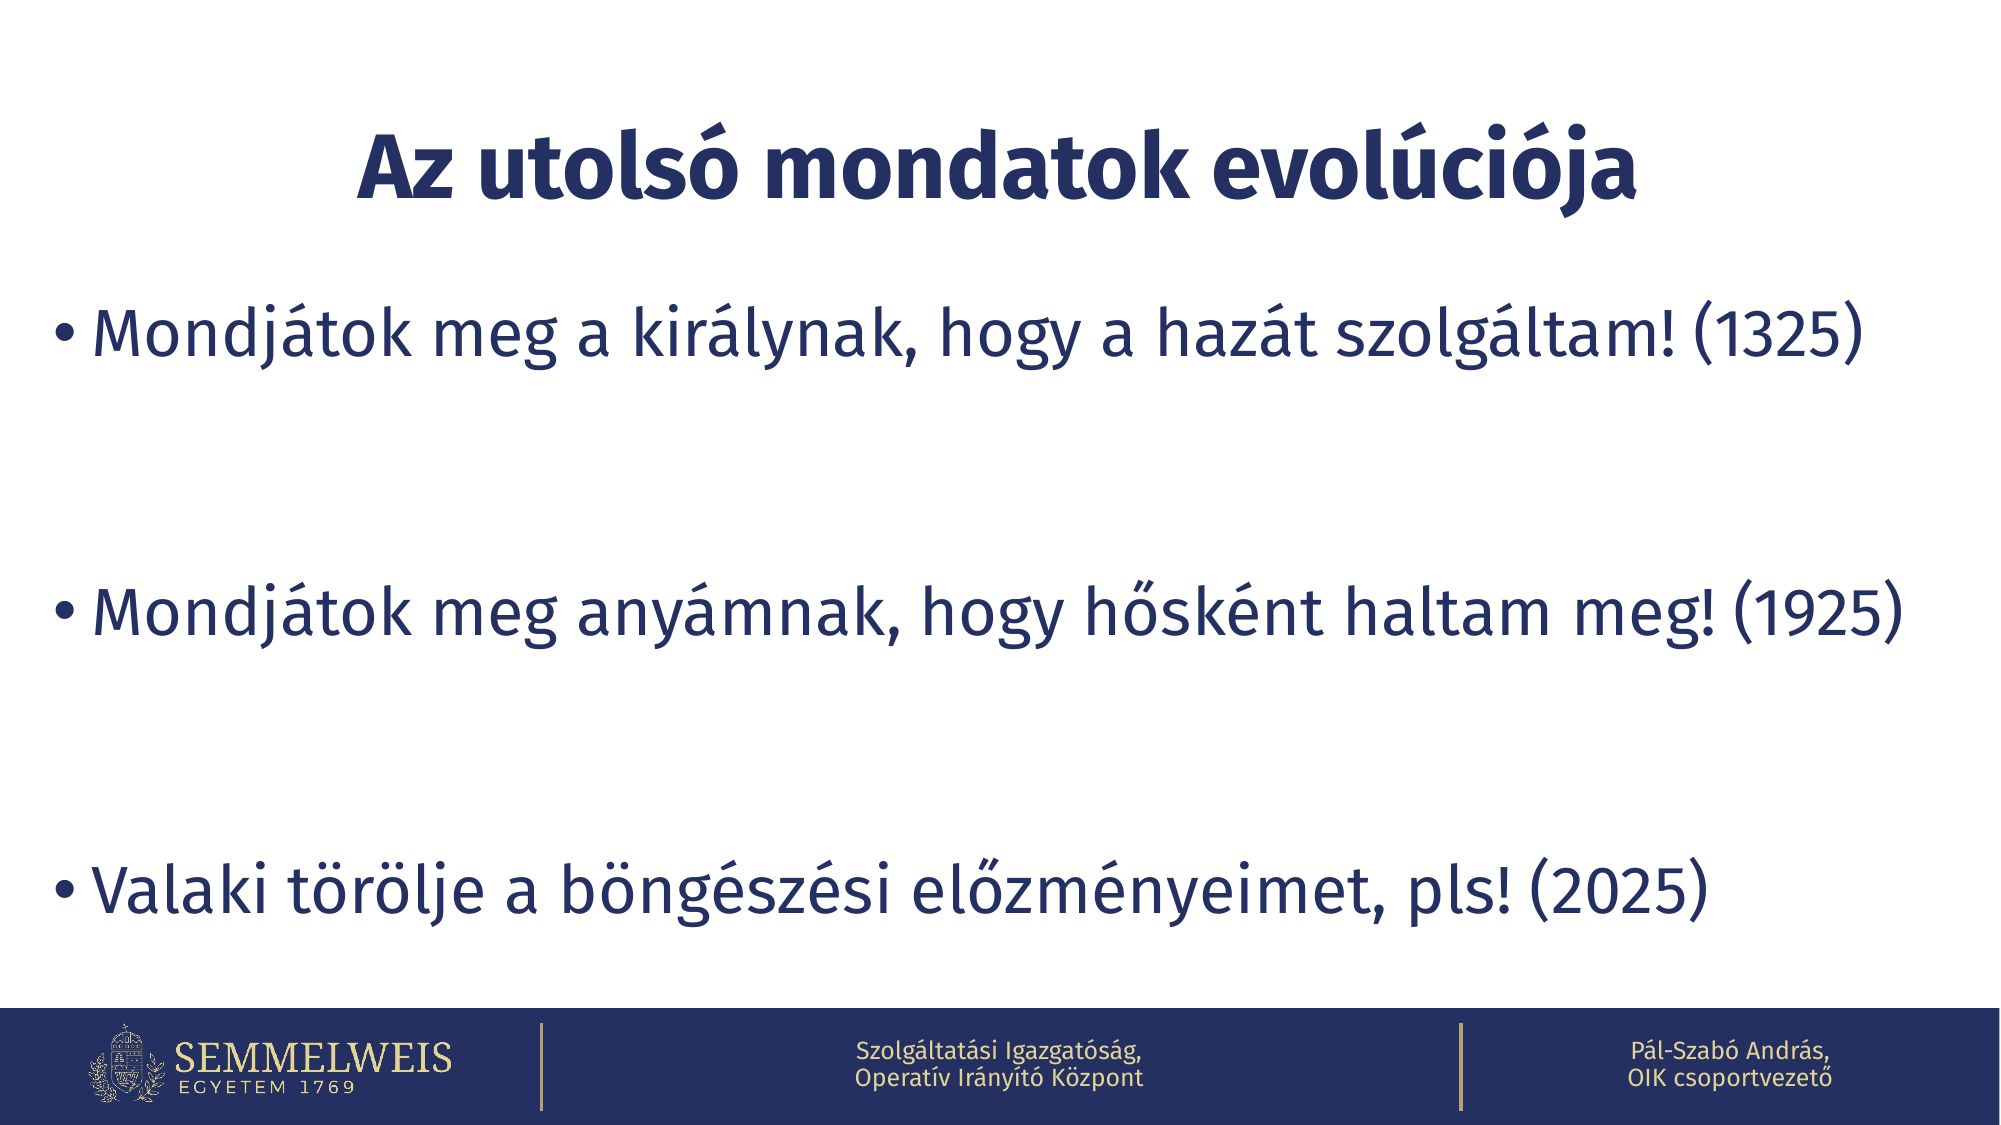

# Az utolsó mondatok evolúciója
Mondjátok meg a királynak, hogy a hazát szolgáltam! (1325)

Mondjátok meg anyámnak, hogy hősként haltam meg! (1925)

Valaki törölje a böngészési előzményeimet, pls! (2025)